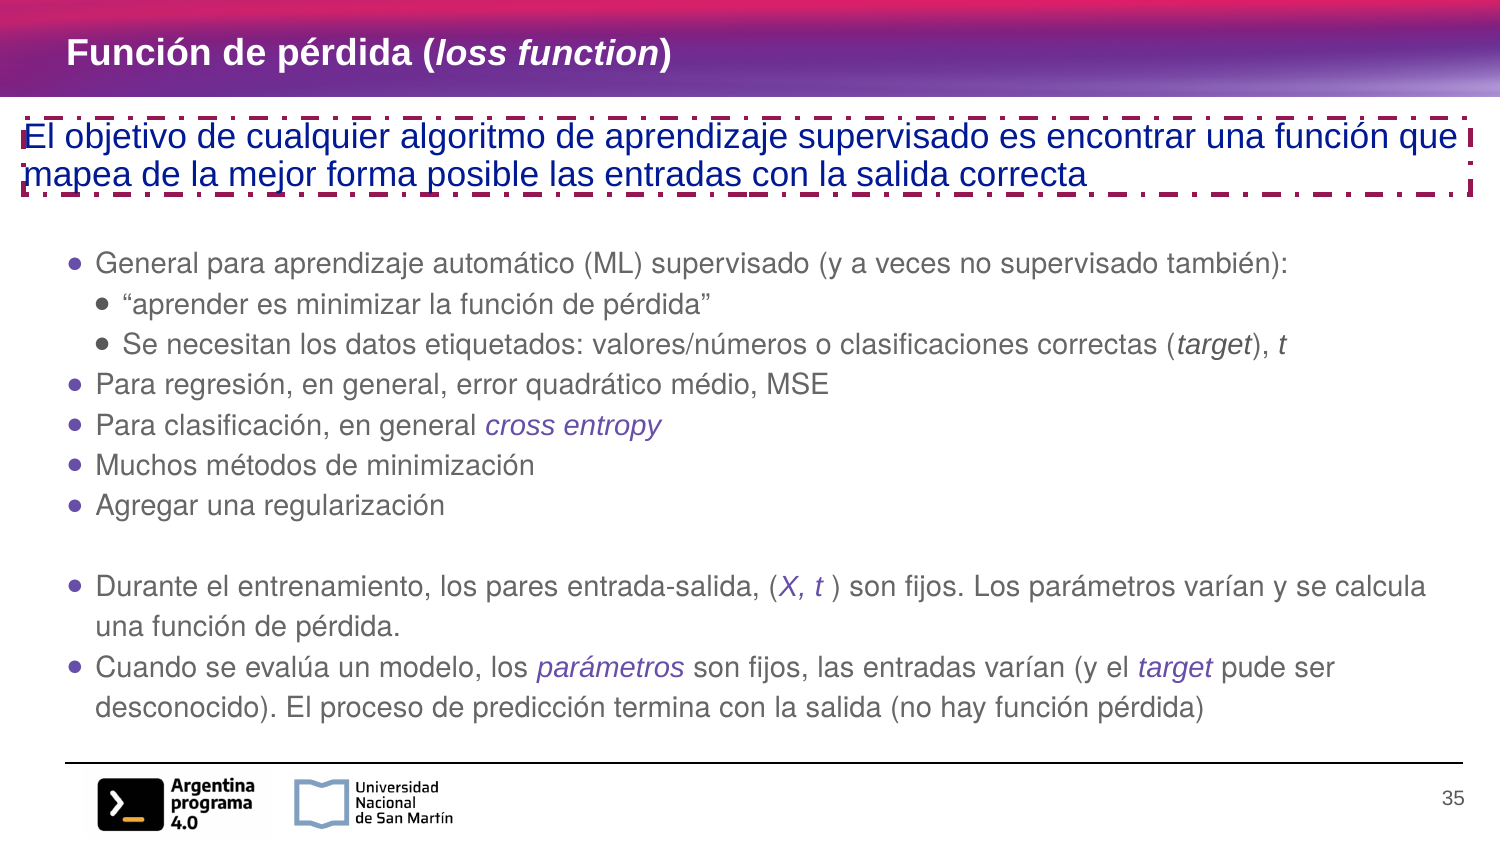

# Función de pérdida (loss function)
El objetivo de cualquier algoritmo de aprendizaje supervisado es encontrar una función que mapea de la mejor forma posible las entradas con la salida correcta
General para aprendizaje automático (ML) supervisado (y a veces no supervisado también):
“aprender es minimizar la función de pérdida”
Se necesitan los datos etiquetados: valores/números o clasificaciones correctas (target), t
Para regresión, en general, error quadrático médio, MSE
Para clasificación, en general cross entropy
Muchos métodos de minimización
Agregar una regularización

Durante el entrenamiento, los pares entrada-salida, (X, t ) son fijos. Los parámetros varían y se calcula una función de pérdida.
Cuando se evalúa un modelo, los parámetros son fijos, las entradas varían (y el target pude ser desconocido). El proceso de predicción termina con la salida (no hay función pérdida)
35